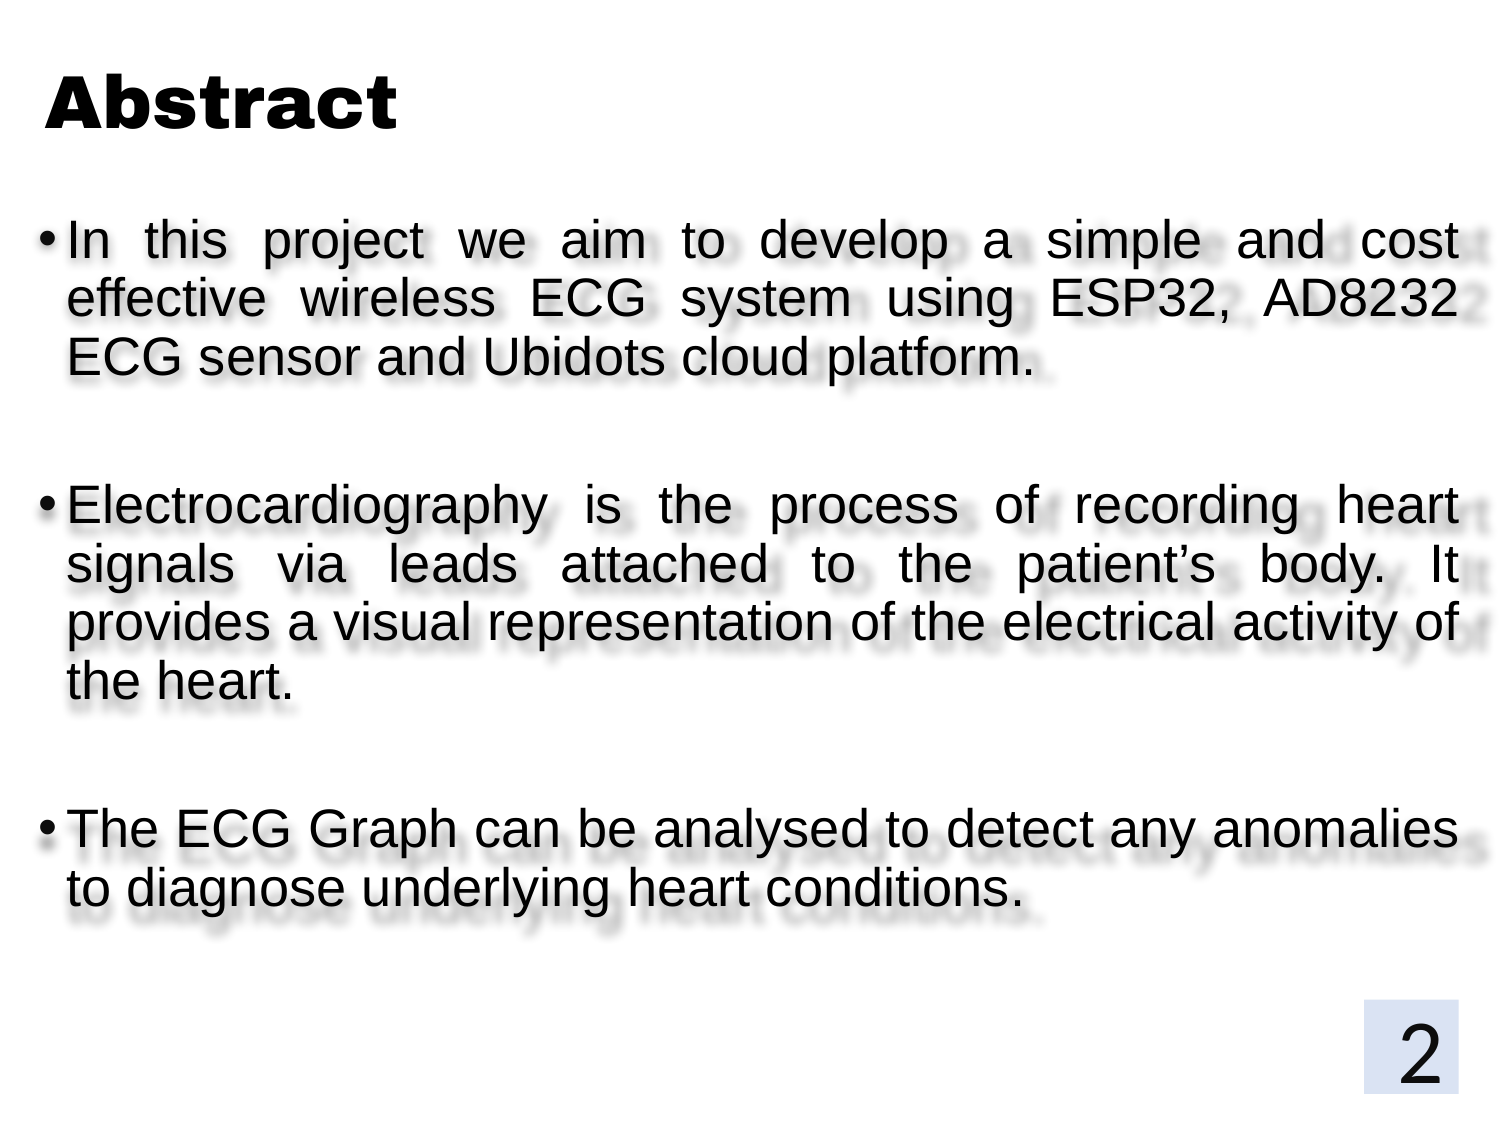

# Abstract
In this project we aim to develop a simple and cost effective wireless ECG system using ESP32, AD8232 ECG sensor and Ubidots cloud platform.

Electrocardiography is the process of recording heart signals via leads attached to the patient’s body. It provides a visual representation of the electrical activity of the heart.

The ECG Graph can be analysed to detect any anomalies to diagnose underlying heart conditions.
2